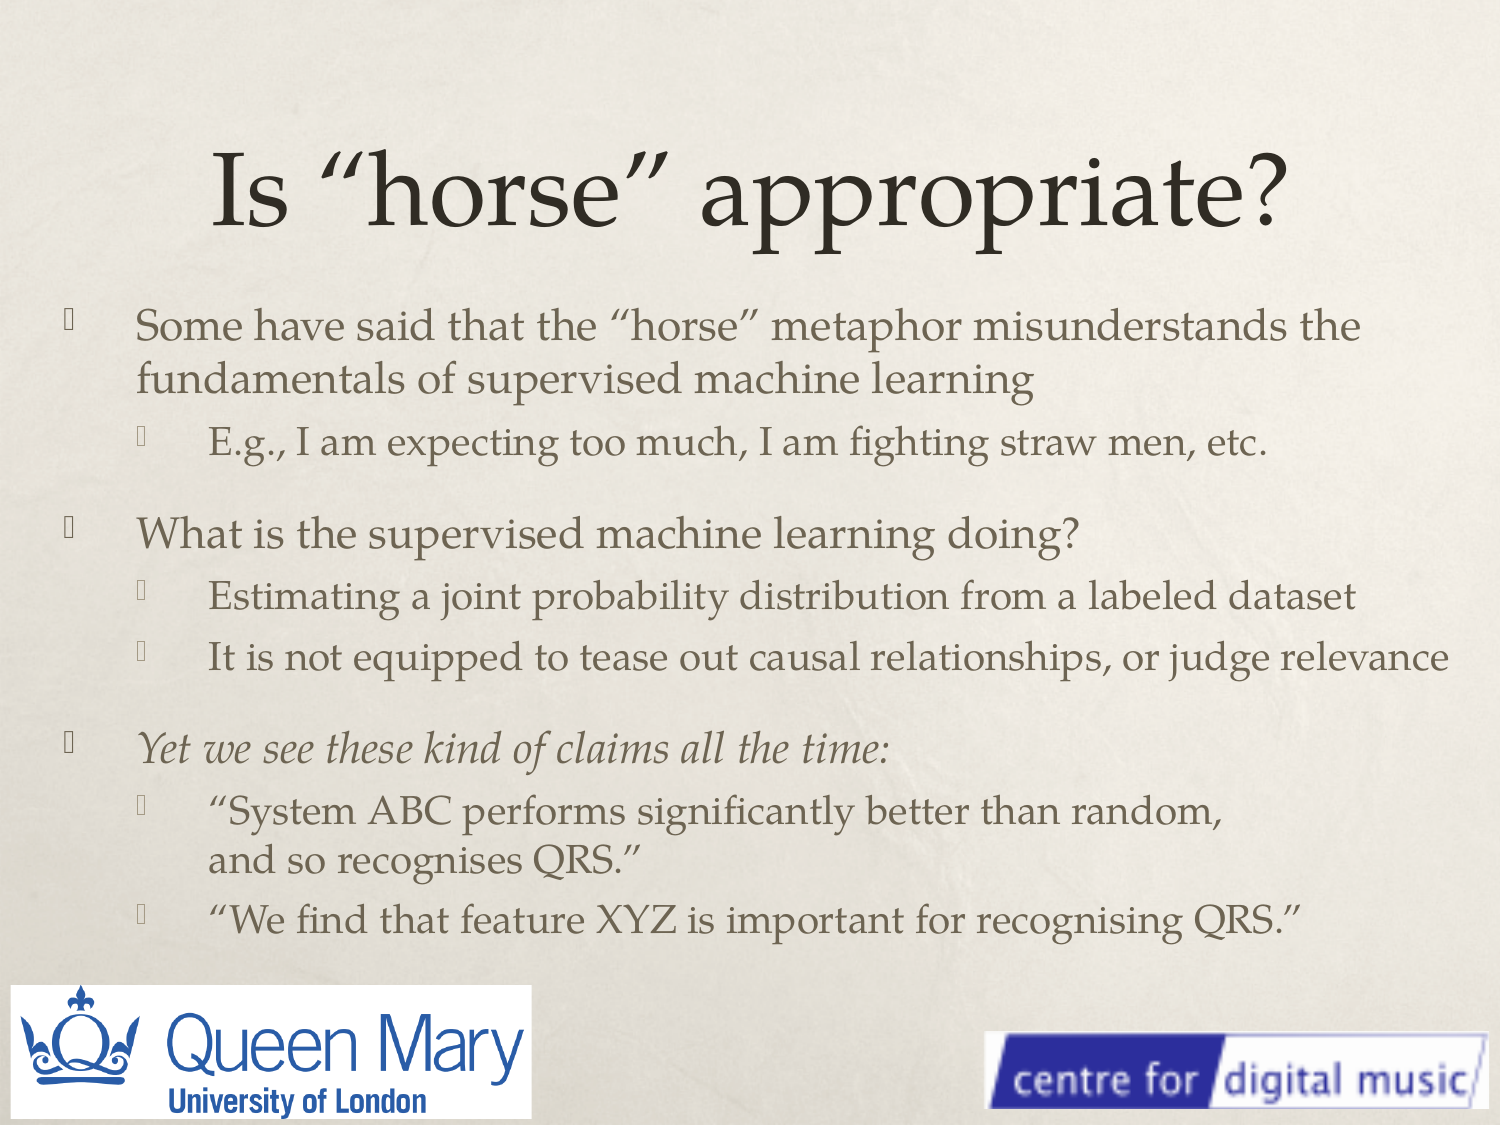

# Is “horse” appropriate?
Some have said that the “horse” metaphor misunderstands the fundamentals of supervised machine learning
E.g., I am expecting too much, I am fighting straw men, etc.
What is the supervised machine learning doing?
Estimating a joint probability distribution from a labeled dataset
It is not equipped to tease out causal relationships, or judge relevance
Yet we see these kind of claims all the time:
“System ABC performs significantly better than random,
and so recognises QRS.”
“We find that feature XYZ is important for recognising QRS.”